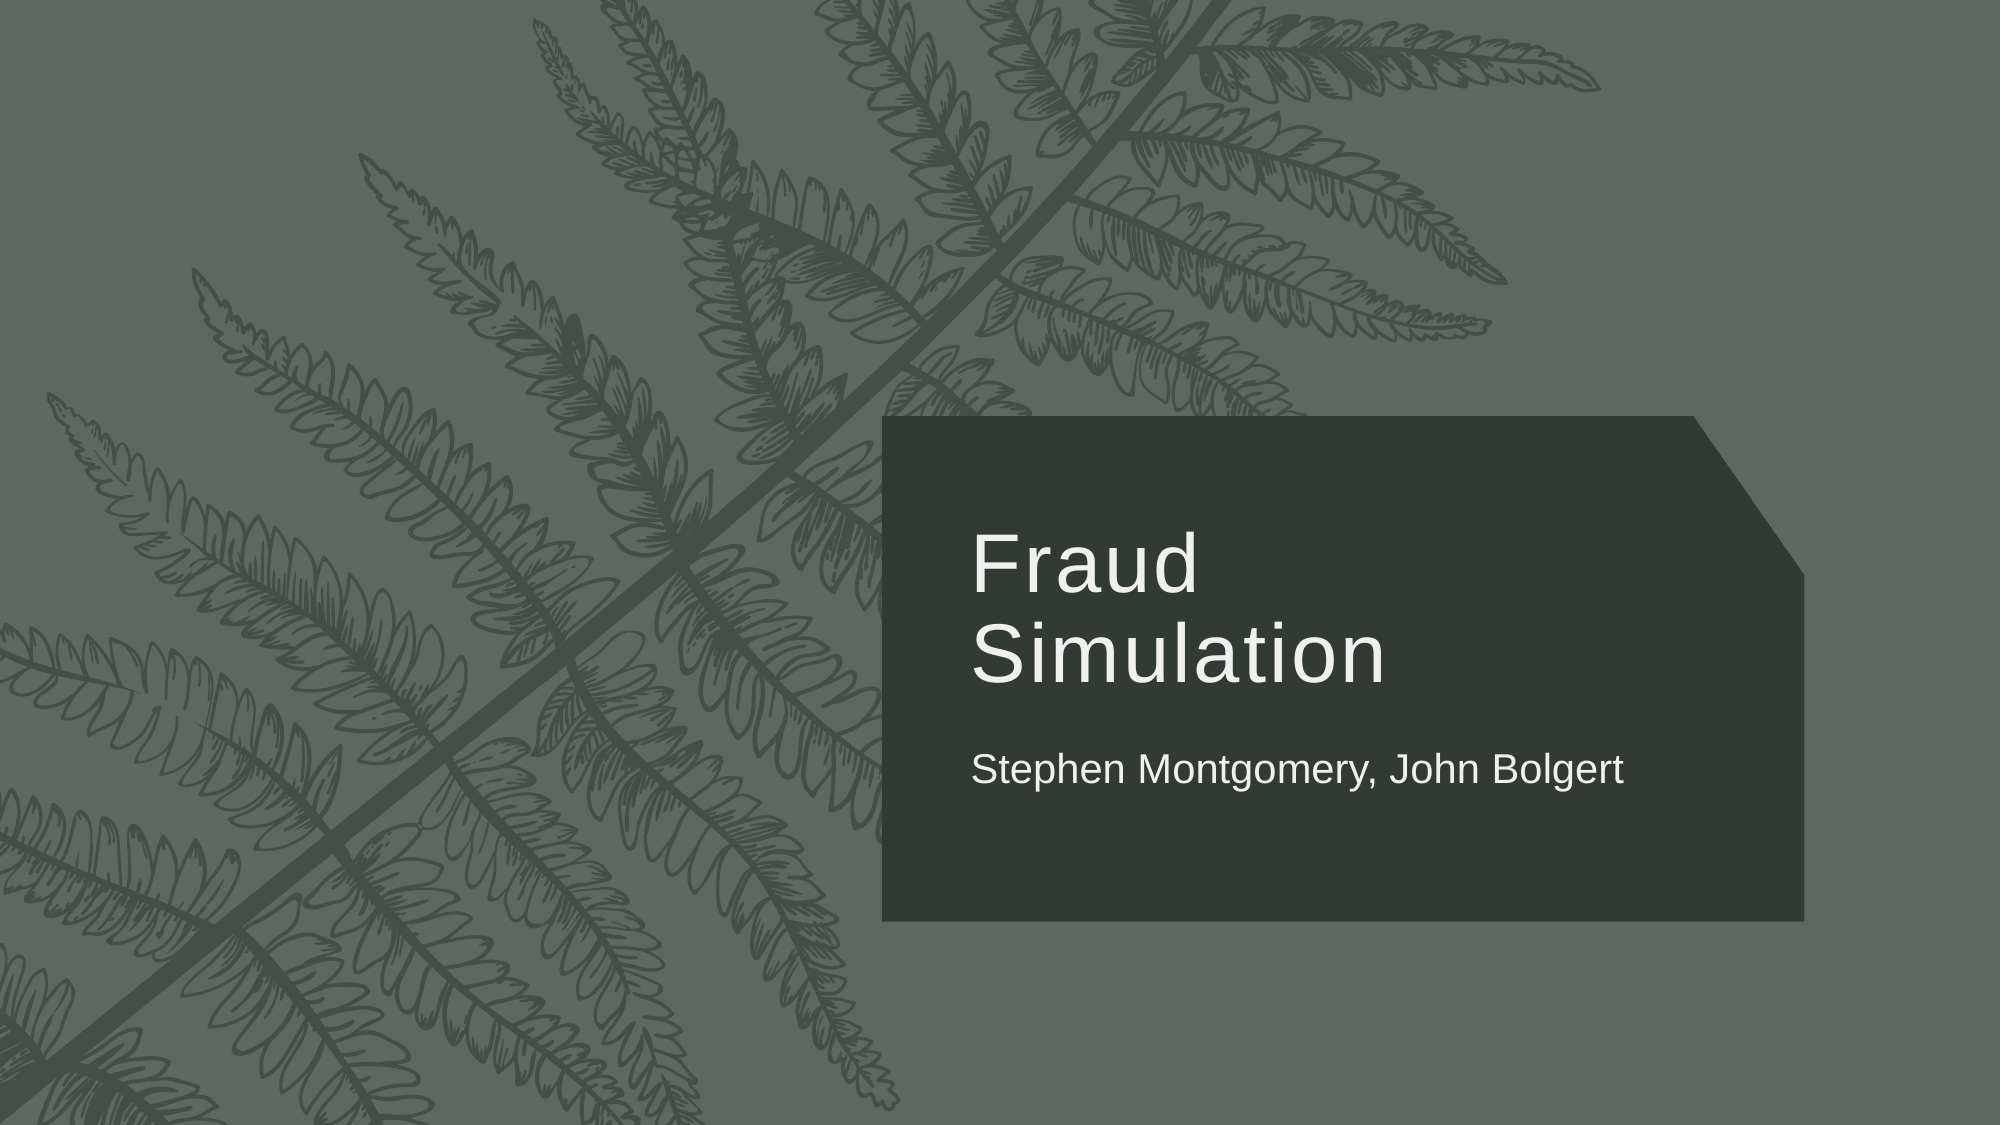

# Fraud Simulation
Stephen Montgomery, John Bolgert